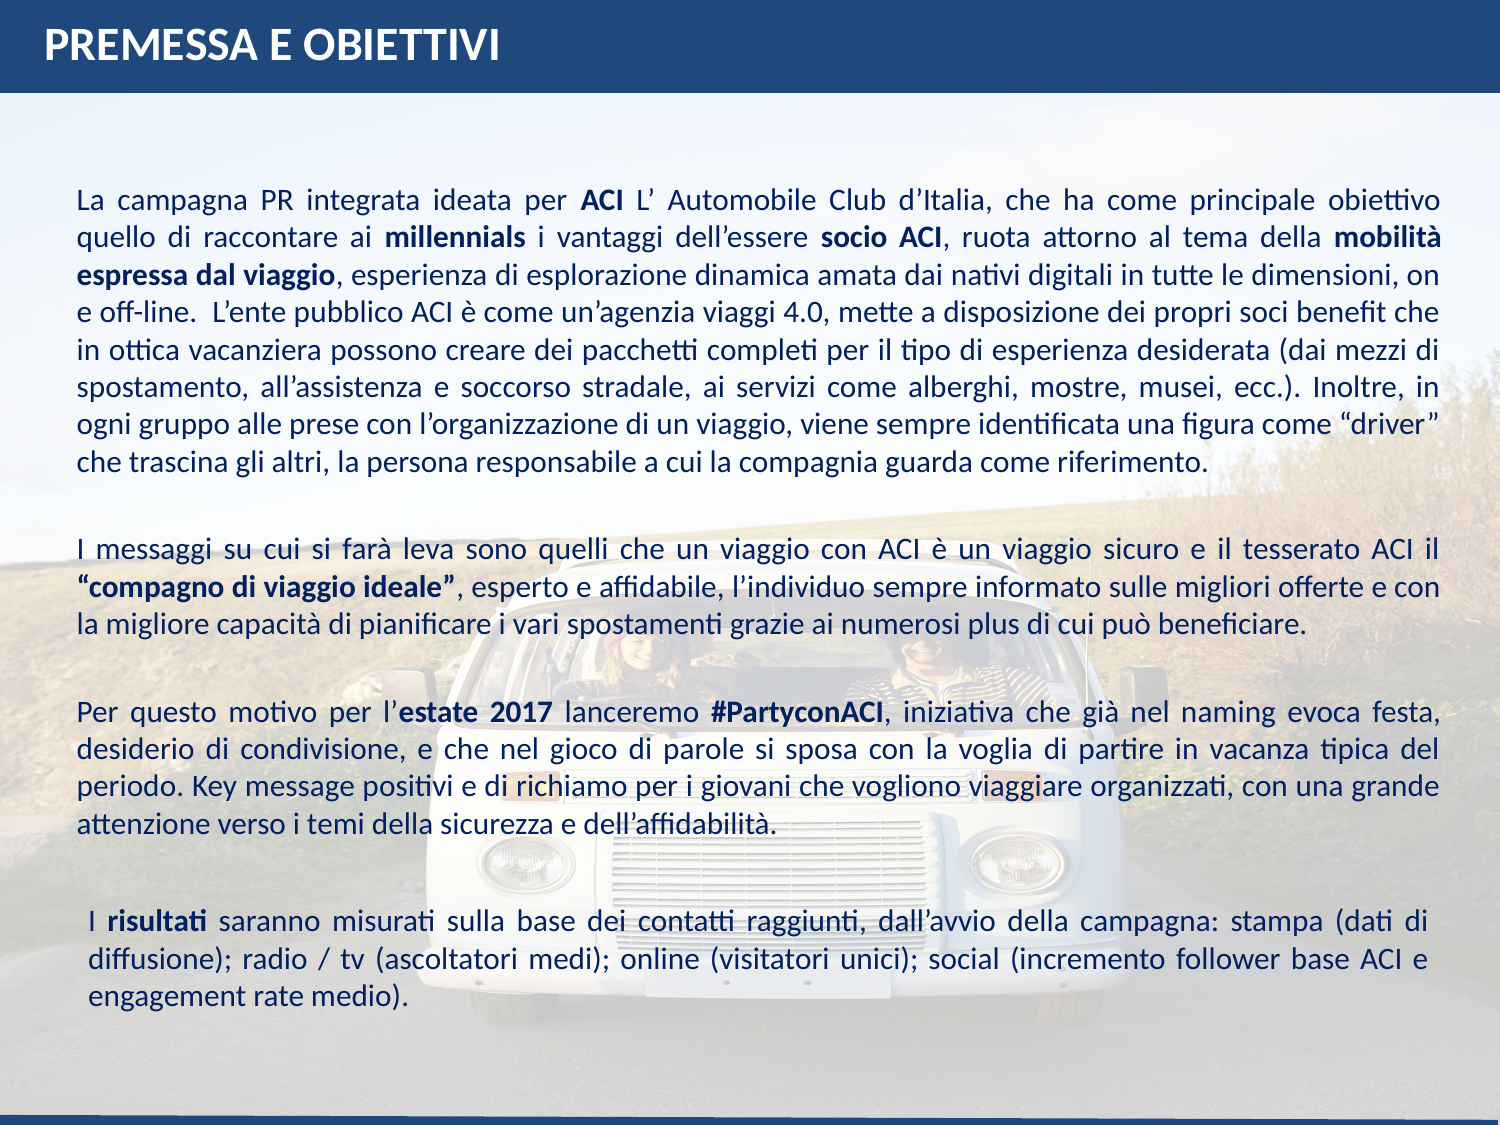

PREMESSA E OBIETTIVI
La campagna PR integrata ideata per ACI L’ Automobile Club d’Italia, che ha come principale obiettivo quello di raccontare ai millennials i vantaggi dell’essere socio ACI, ruota attorno al tema della mobilità espressa dal viaggio, esperienza di esplorazione dinamica amata dai nativi digitali in tutte le dimensioni, on e off-line.  L’ente pubblico ACI è come un’agenzia viaggi 4.0, mette a disposizione dei propri soci benefit che in ottica vacanziera possono creare dei pacchetti completi per il tipo di esperienza desiderata (dai mezzi di spostamento, all’assistenza e soccorso stradale, ai servizi come alberghi, mostre, musei, ecc.). Inoltre, in ogni gruppo alle prese con l’organizzazione di un viaggio, viene sempre identificata una figura come “driver” che trascina gli altri, la persona responsabile a cui la compagnia guarda come riferimento.

I messaggi su cui si farà leva sono quelli che un viaggio con ACI è un viaggio sicuro e il tesserato ACI il “compagno di viaggio ideale”, esperto e affidabile, l’individuo sempre informato sulle migliori offerte e con la migliore capacità di pianificare i vari spostamenti grazie ai numerosi plus di cui può beneficiare.

Per questo motivo per l’estate 2017 lanceremo #PartyconACI, iniziativa che già nel naming evoca festa, desiderio di condivisione, e che nel gioco di parole si sposa con la voglia di partire in vacanza tipica del periodo. Key message positivi e di richiamo per i giovani che vogliono viaggiare organizzati, con una grande attenzione verso i temi della sicurezza e dell’affidabilità.

I risultati saranno misurati sulla base dei contatti raggiunti, dall’avvio della campagna: stampa (dati di diffusione); radio / tv (ascoltatori medi); online (visitatori unici); social (incremento follower base ACI e engagement rate medio).